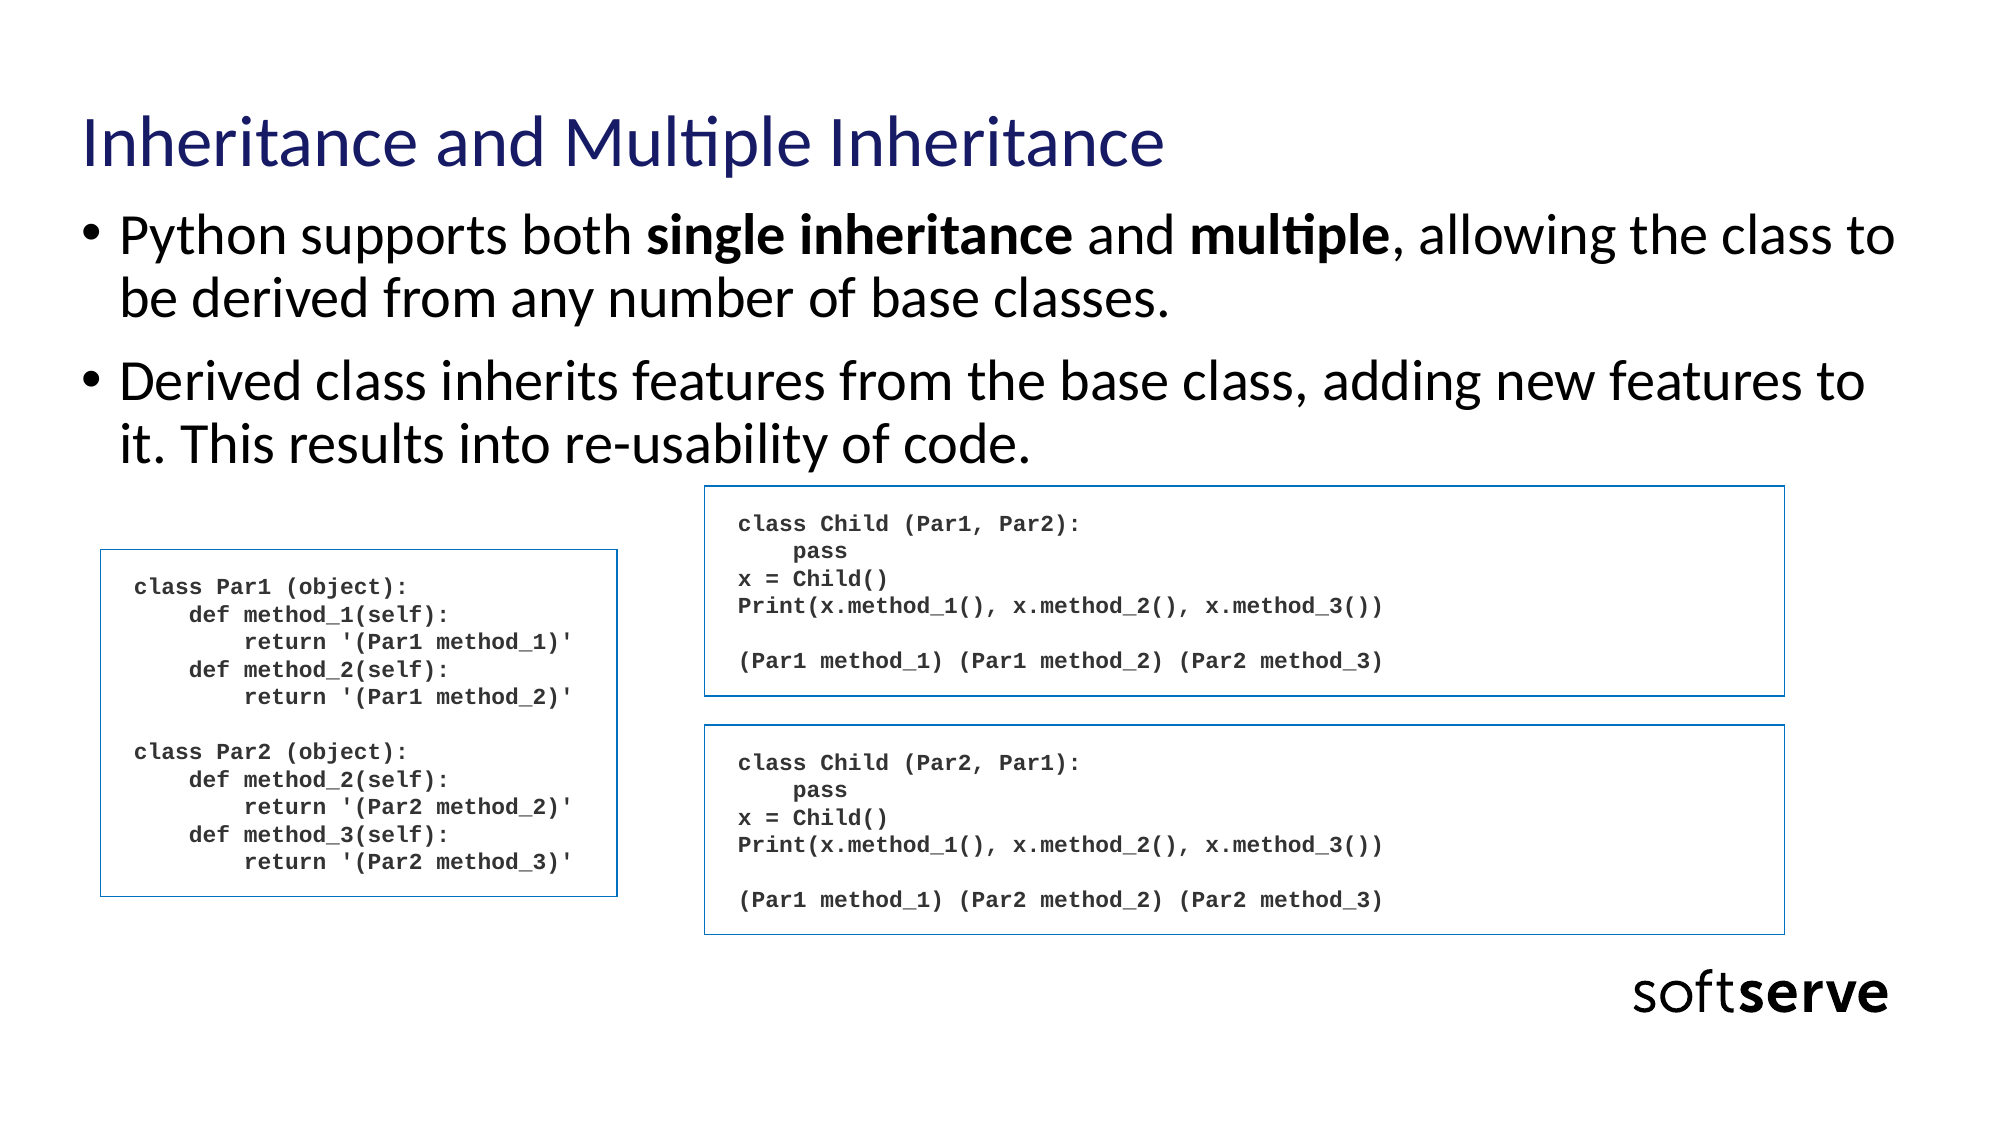

# Inheritance and Multiple Inheritance
Python supports both single inheritance and multiple, allowing the class to be derived from any number of base classes.
Derived class inherits features from the base class, adding new features to it. This results into re-usability of code.

class Child (Par1, Par2):
    pass
x = Child()
Print(x.method_1(), x.method_2(), x.method_3())

(Par1 method_1) (Par1 method_2) (Par2 method_3)
class Par1 (object):
    def method_1(self):
        return '(Par1 method_1)'
    def method_2(self):
        return '(Par1 method_2)'

class Par2 (object):
    def method_2(self):
        return '(Par2 method_2)'
    def method_3(self):
        return '(Par2 method_3)'
class Child (Par2, Par1):
    pass
x = Child()
Print(x.method_1(), x.method_2(), x.method_3())

(Par1 method_1) (Par2 method_2) (Par2 method_3)